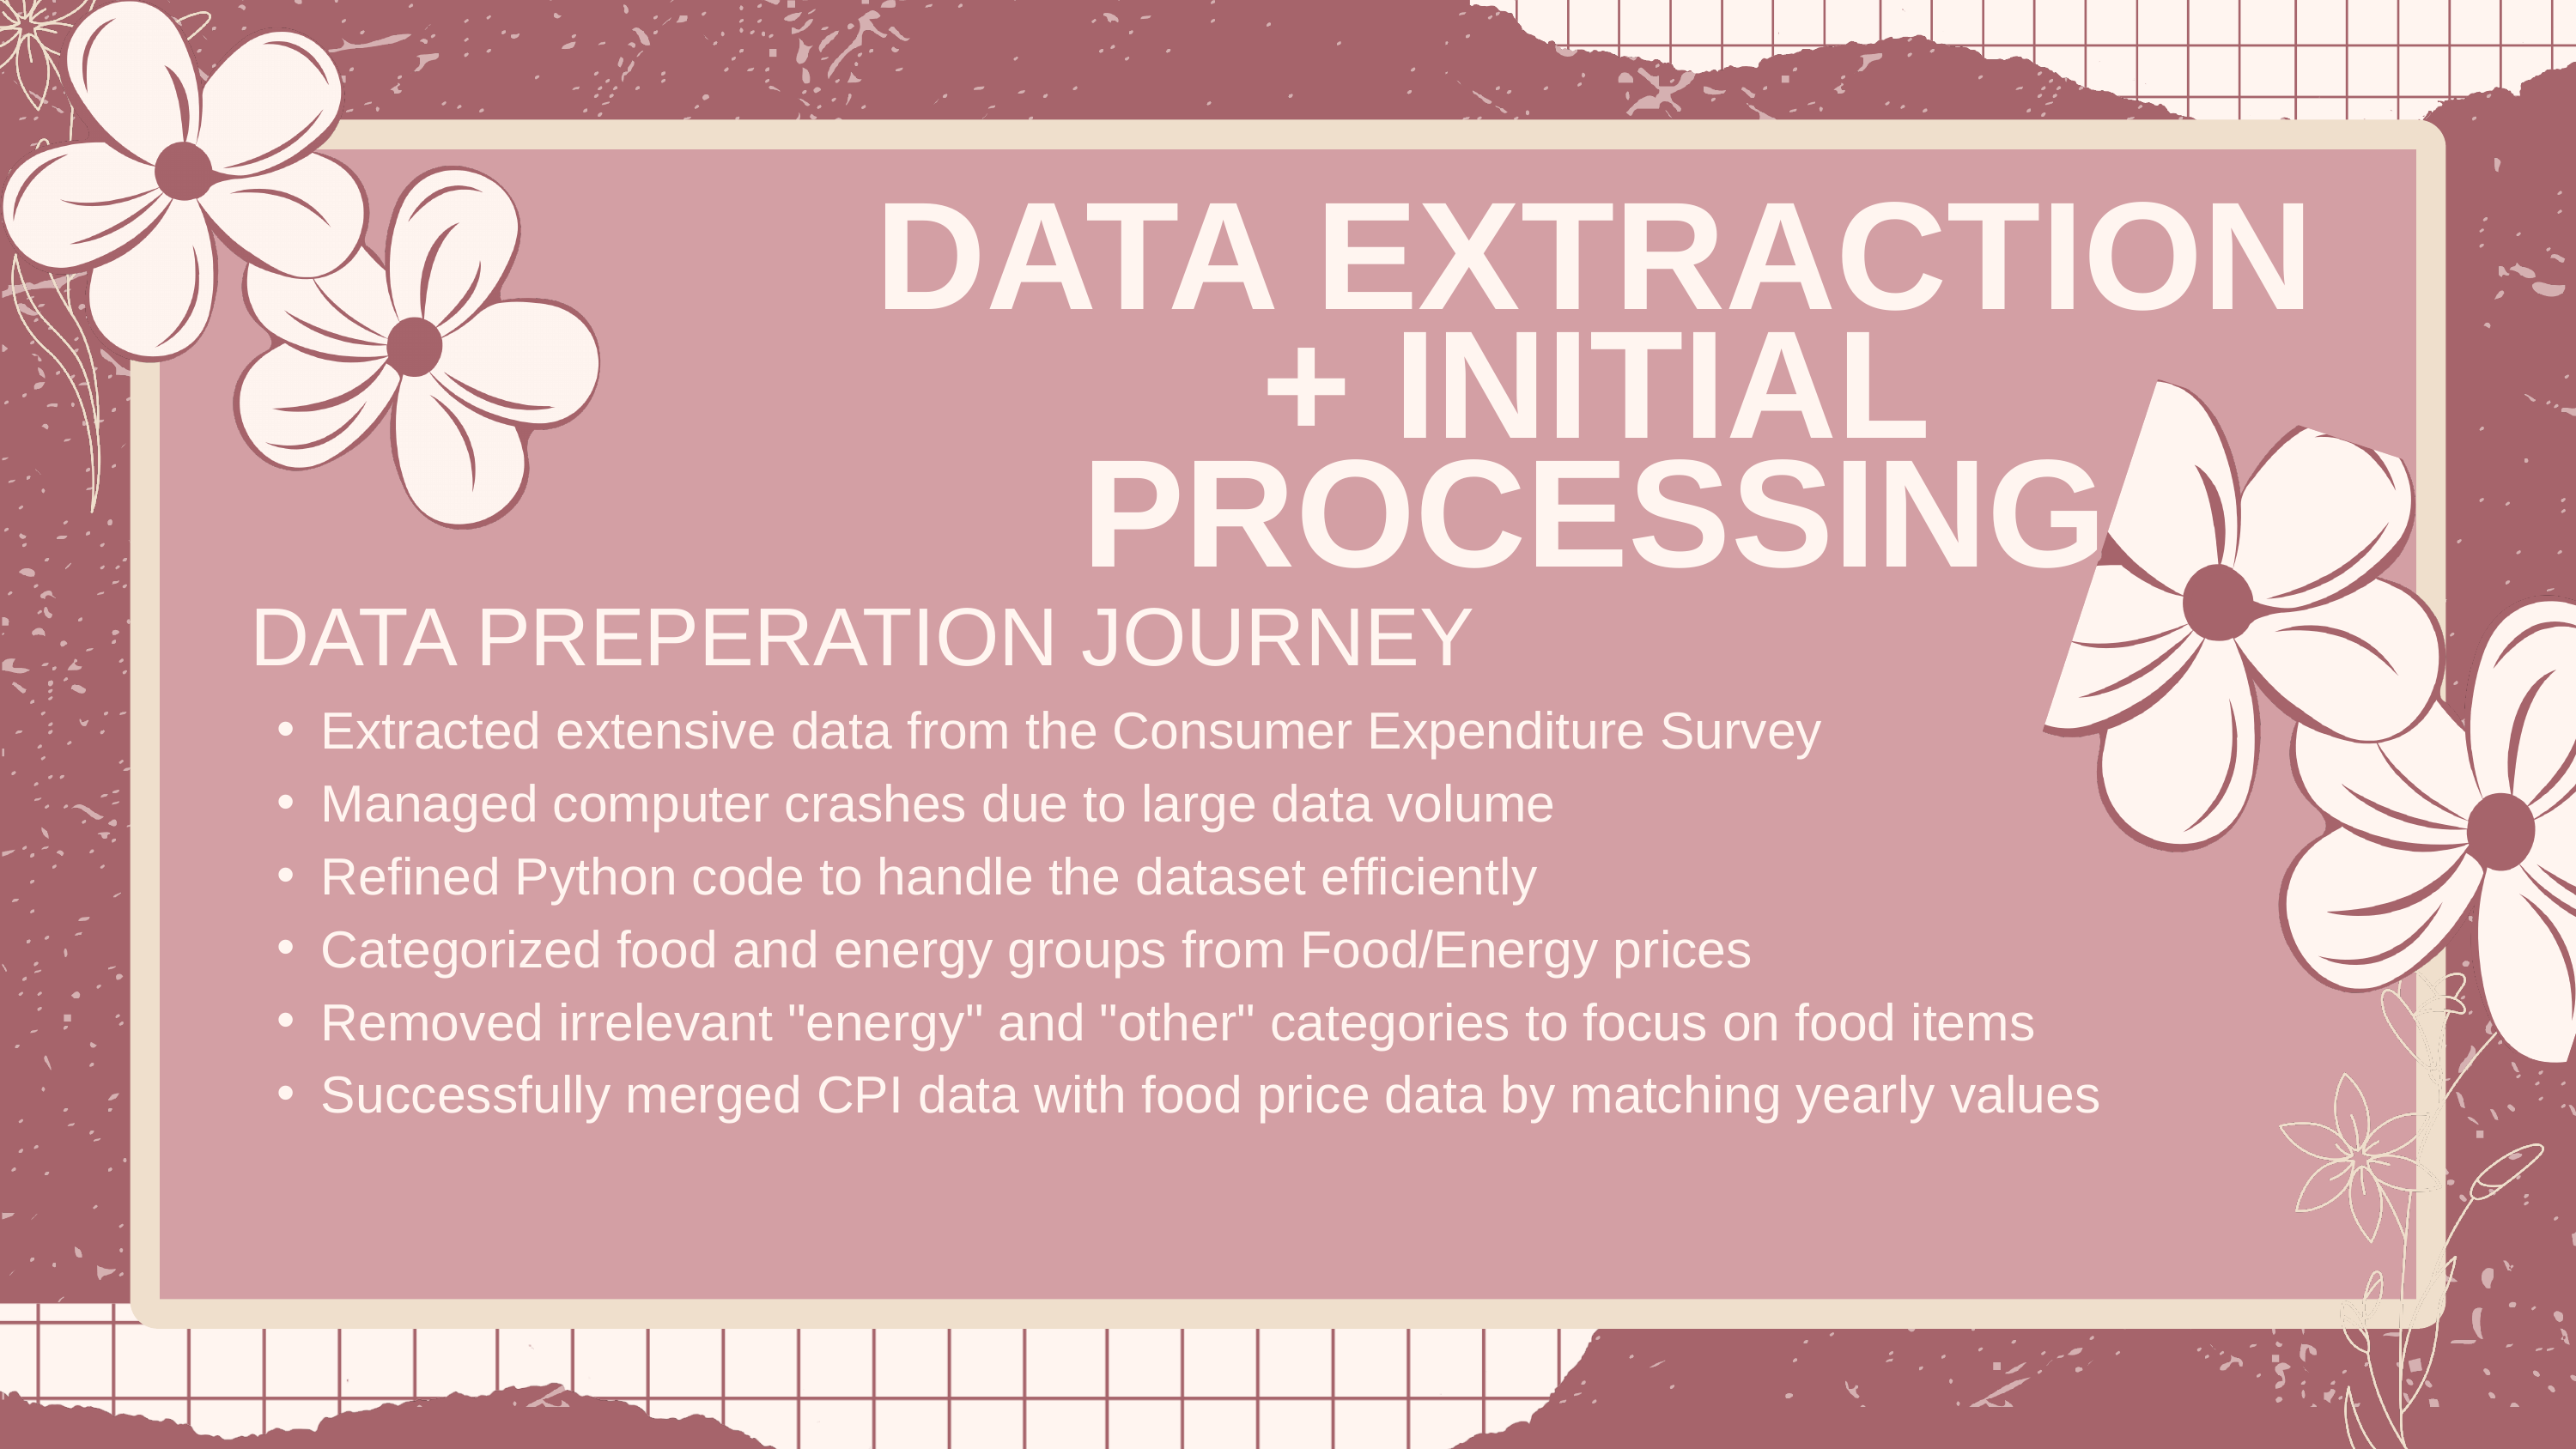

DATA EXTRACTION + INITIAL PROCESSING

DATA PREPERATION JOURNEY
Extracted extensive data from the Consumer Expenditure Survey
Managed computer crashes due to large data volume
Refined Python code to handle the dataset efficiently
Categorized food and energy groups from Food/Energy prices
Removed irrelevant "energy" and "other" categories to focus on food items
Successfully merged CPI data with food price data by matching yearly values